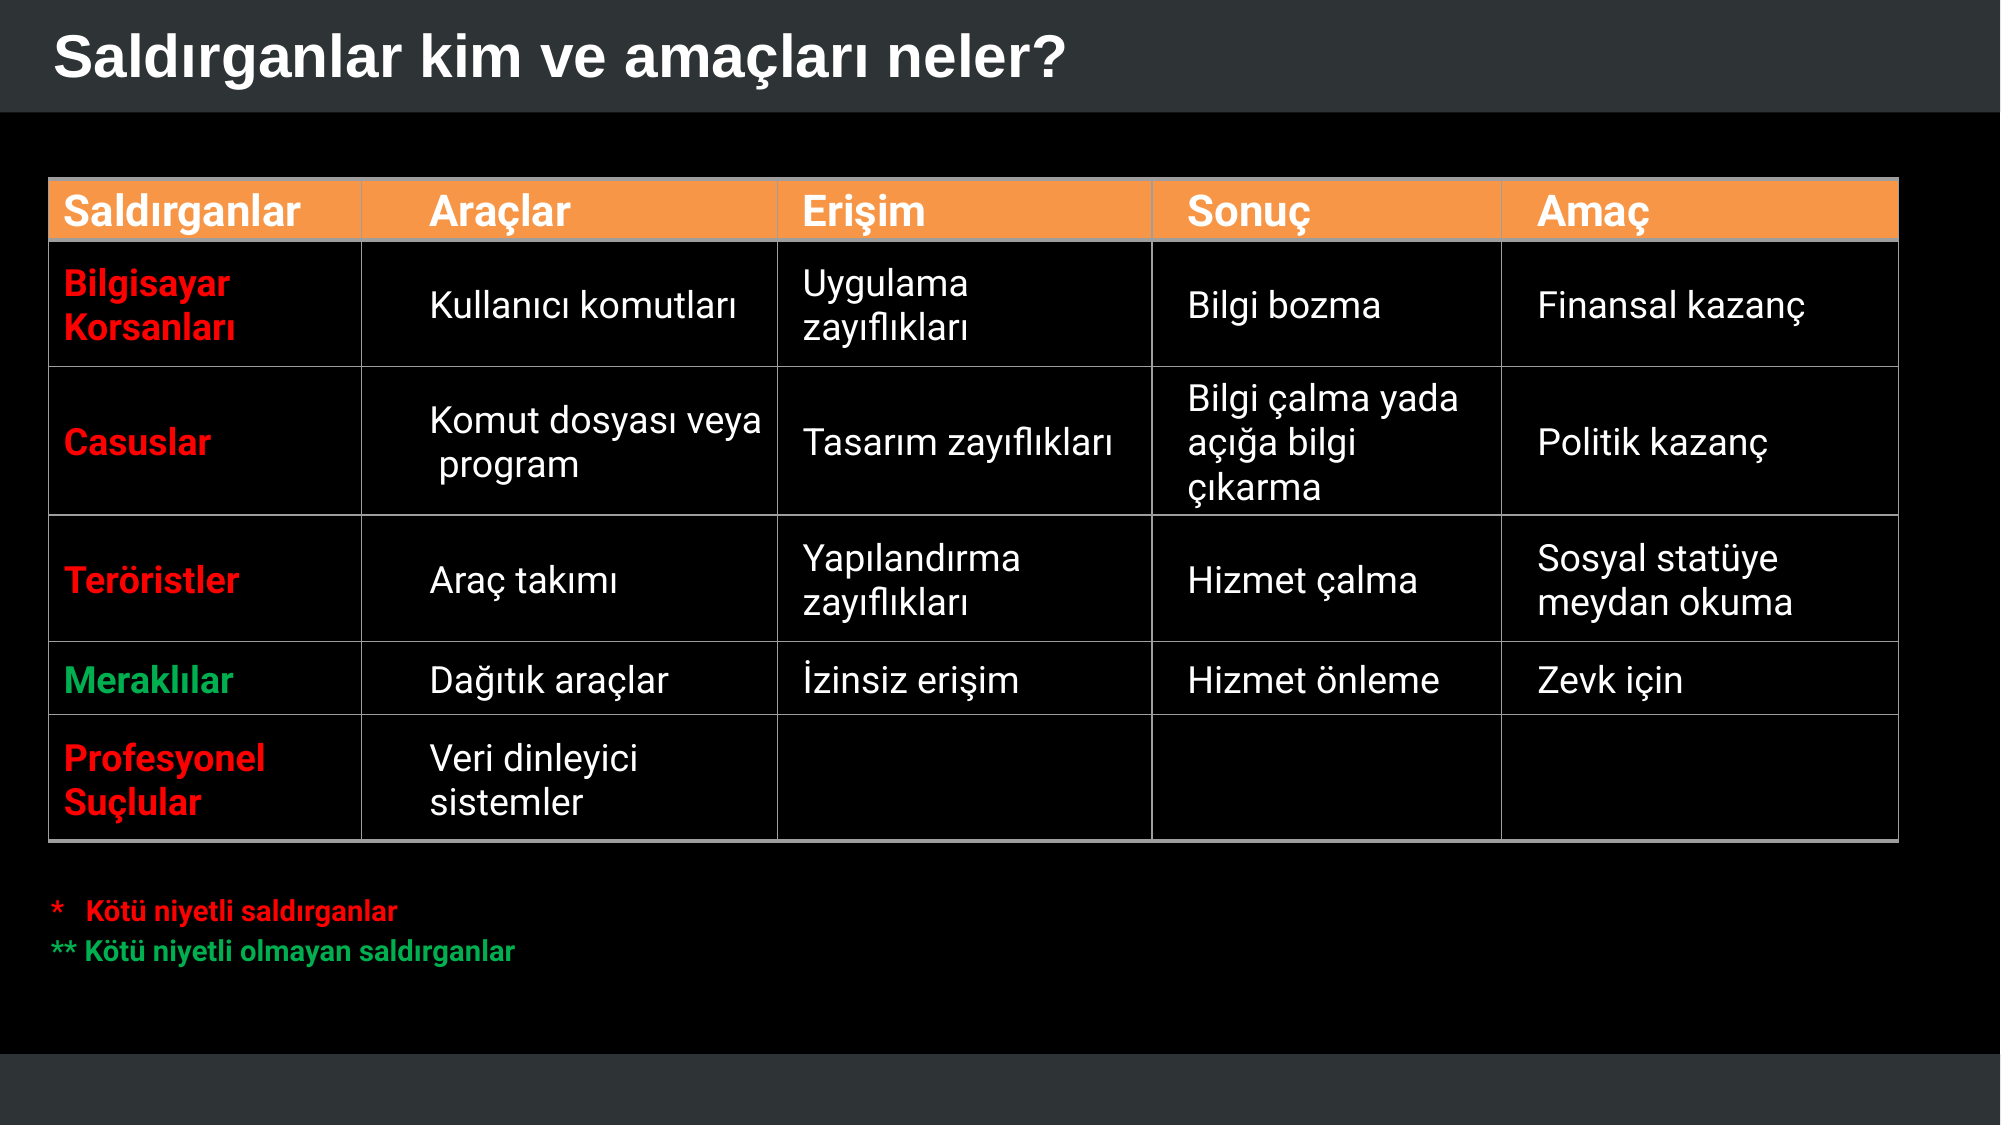

# Saldırganlar kim ve amaçları neler?
| Saldırganlar | Araçlar | Erişim | Sonuç | Amaç |
| --- | --- | --- | --- | --- |
| Bilgisayar Korsanları | Kullanıcı komutları | Uygulama zayıflıkları | Bilgi bozma | Finansal kazanç |
| Casuslar | Komut dosyası veya program | Tasarım zayıflıkları | Bilgi çalma yada açığa bilgi çıkarma | Politik kazanç |
| Teröristler | Araç takımı | Yapılandırma zayıflıkları | Hizmet çalma | Sosyal statüye meydan okuma |
| Meraklılar | Dağıtık araçlar | İzinsiz erişim | Hizmet önleme | Zevk için |
| Profesyonel Suçlular | Veri dinleyici sistemler |  |  |  |
*   Kötü niyetli saldırganlar
** Kötü niyetli olmayan saldırganlar